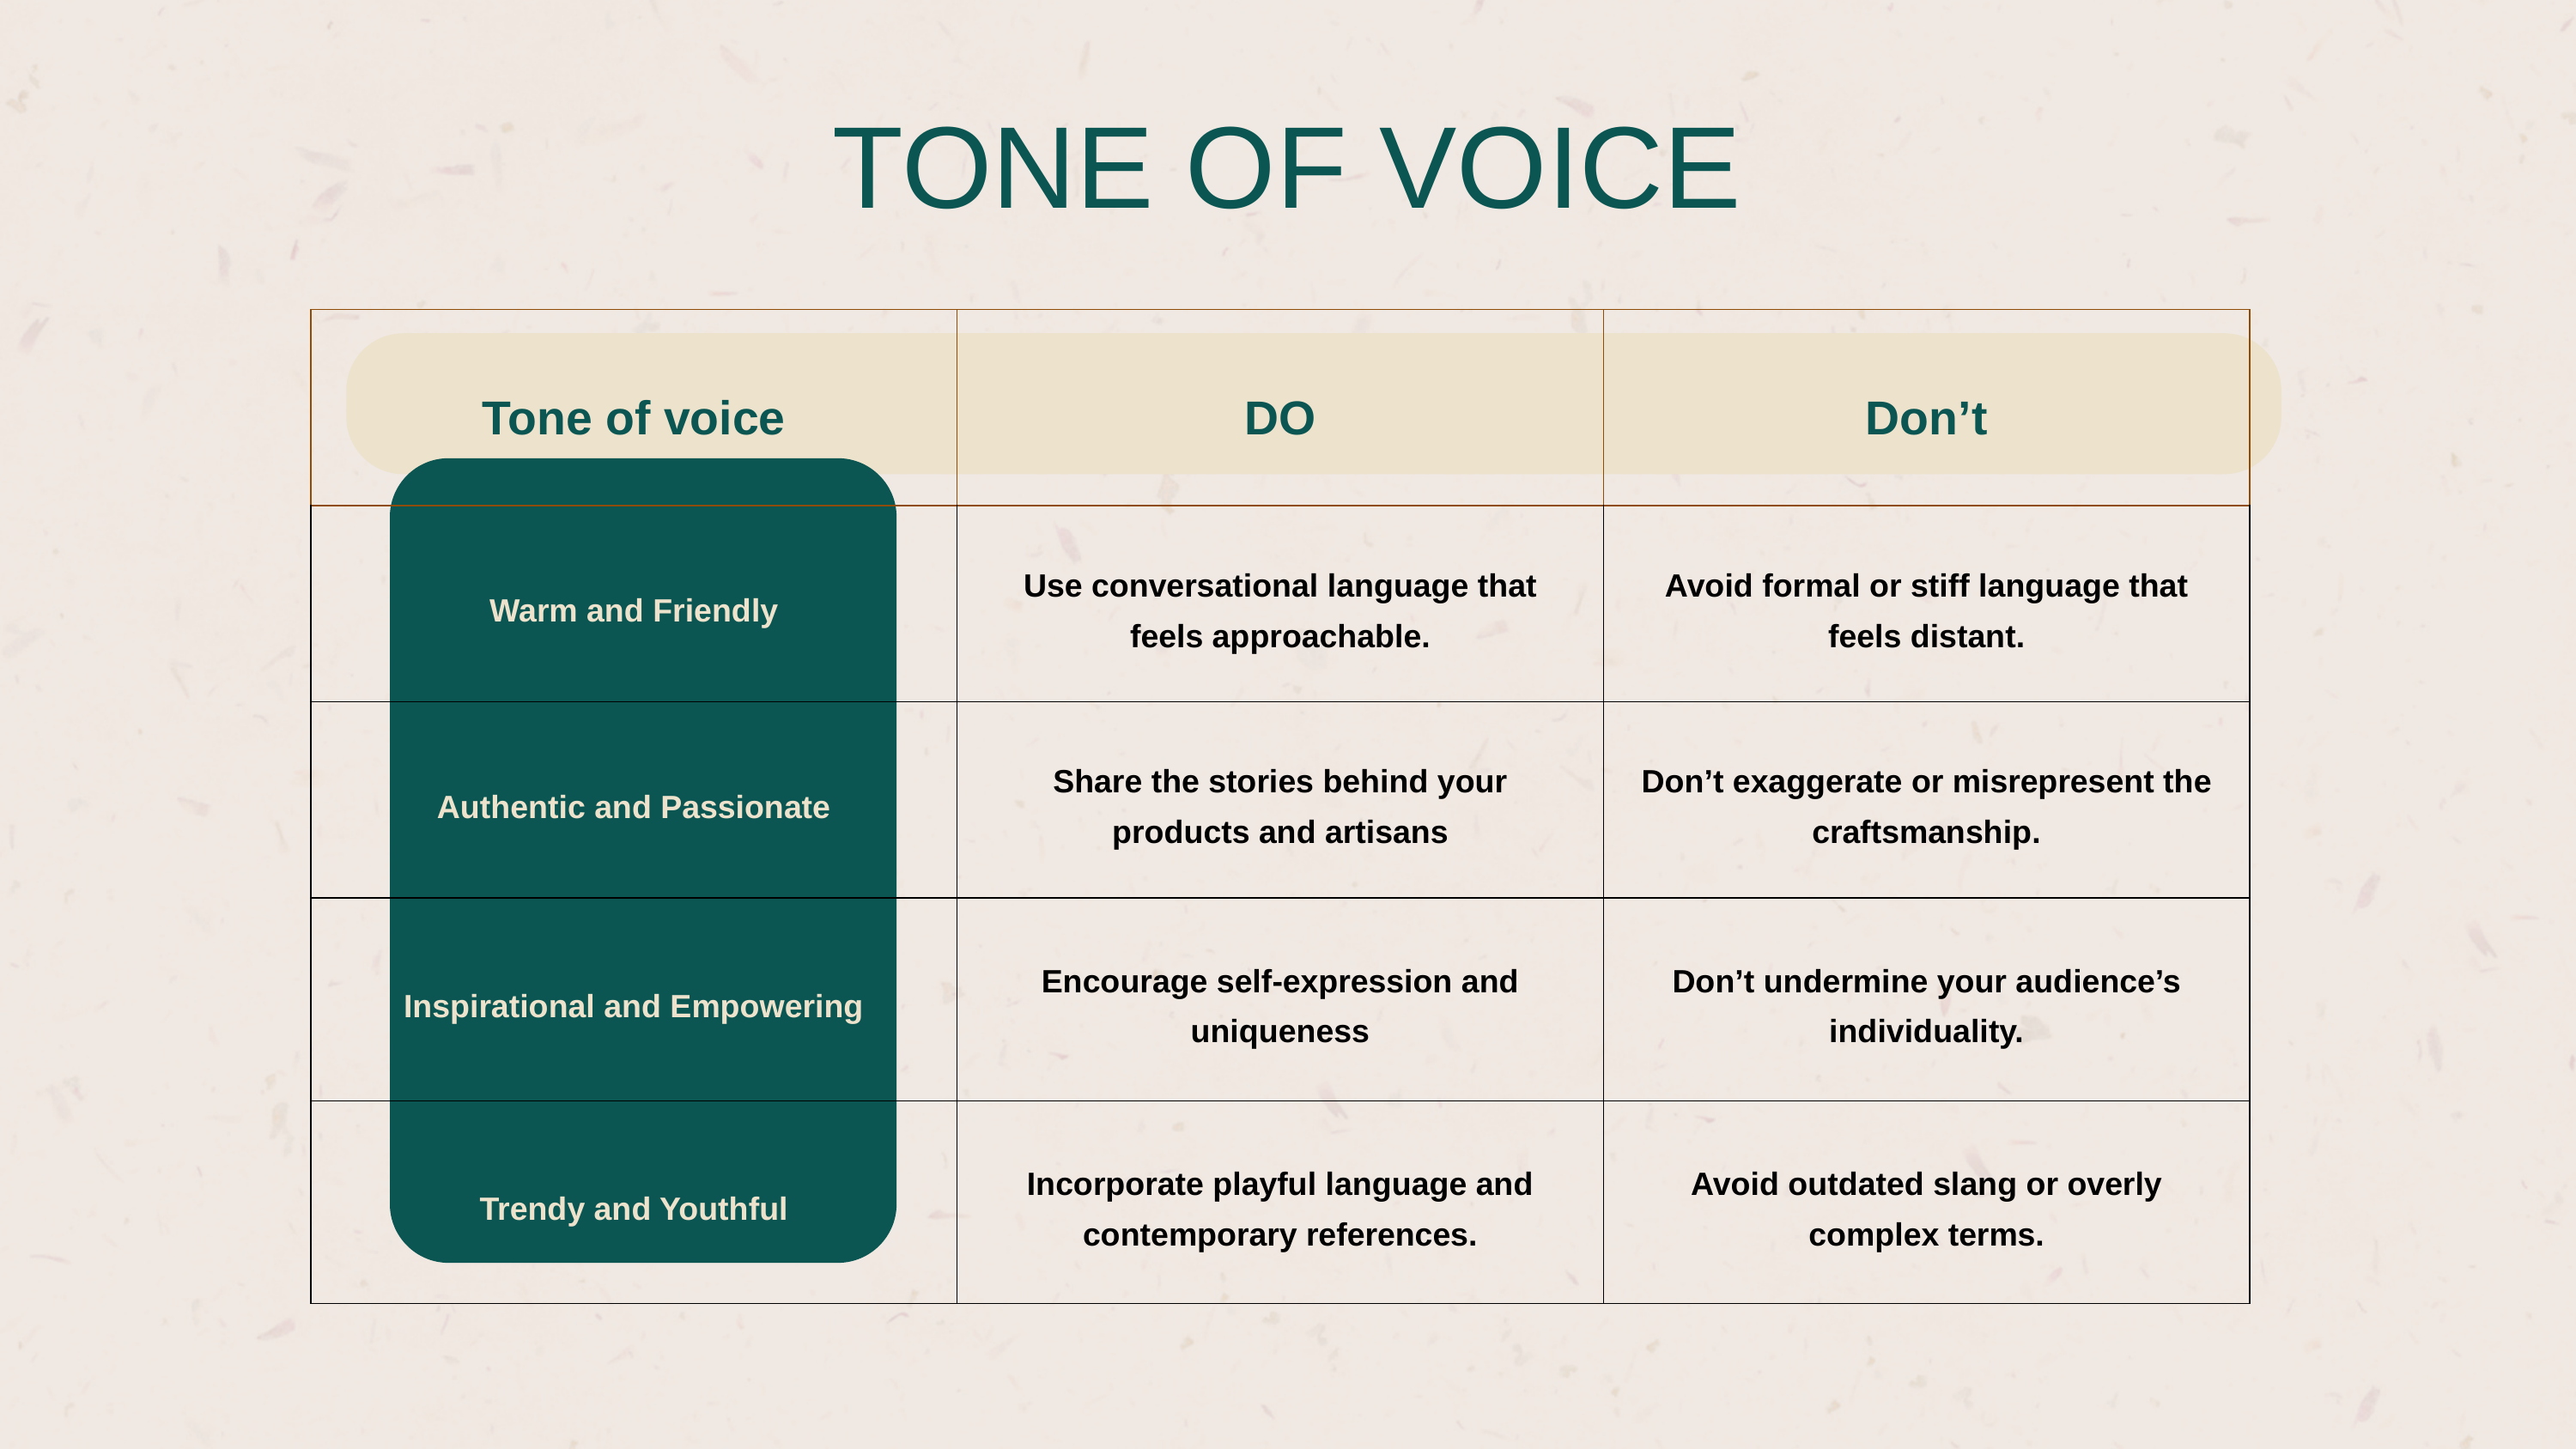

TONE OF VOICE
| Tone of voice | DO | Don’t |
| --- | --- | --- |
| Warm and Friendly | Use conversational language that feels approachable. | Avoid formal or stiff language that feels distant. |
| Authentic and Passionate | Share the stories behind your products and artisans | Don’t exaggerate or misrepresent the craftsmanship. |
| Inspirational and Empowering | Encourage self-expression and uniqueness | Don’t undermine your audience’s individuality. |
| Trendy and Youthful | Incorporate playful language and contemporary references. | Avoid outdated slang or overly complex terms. |